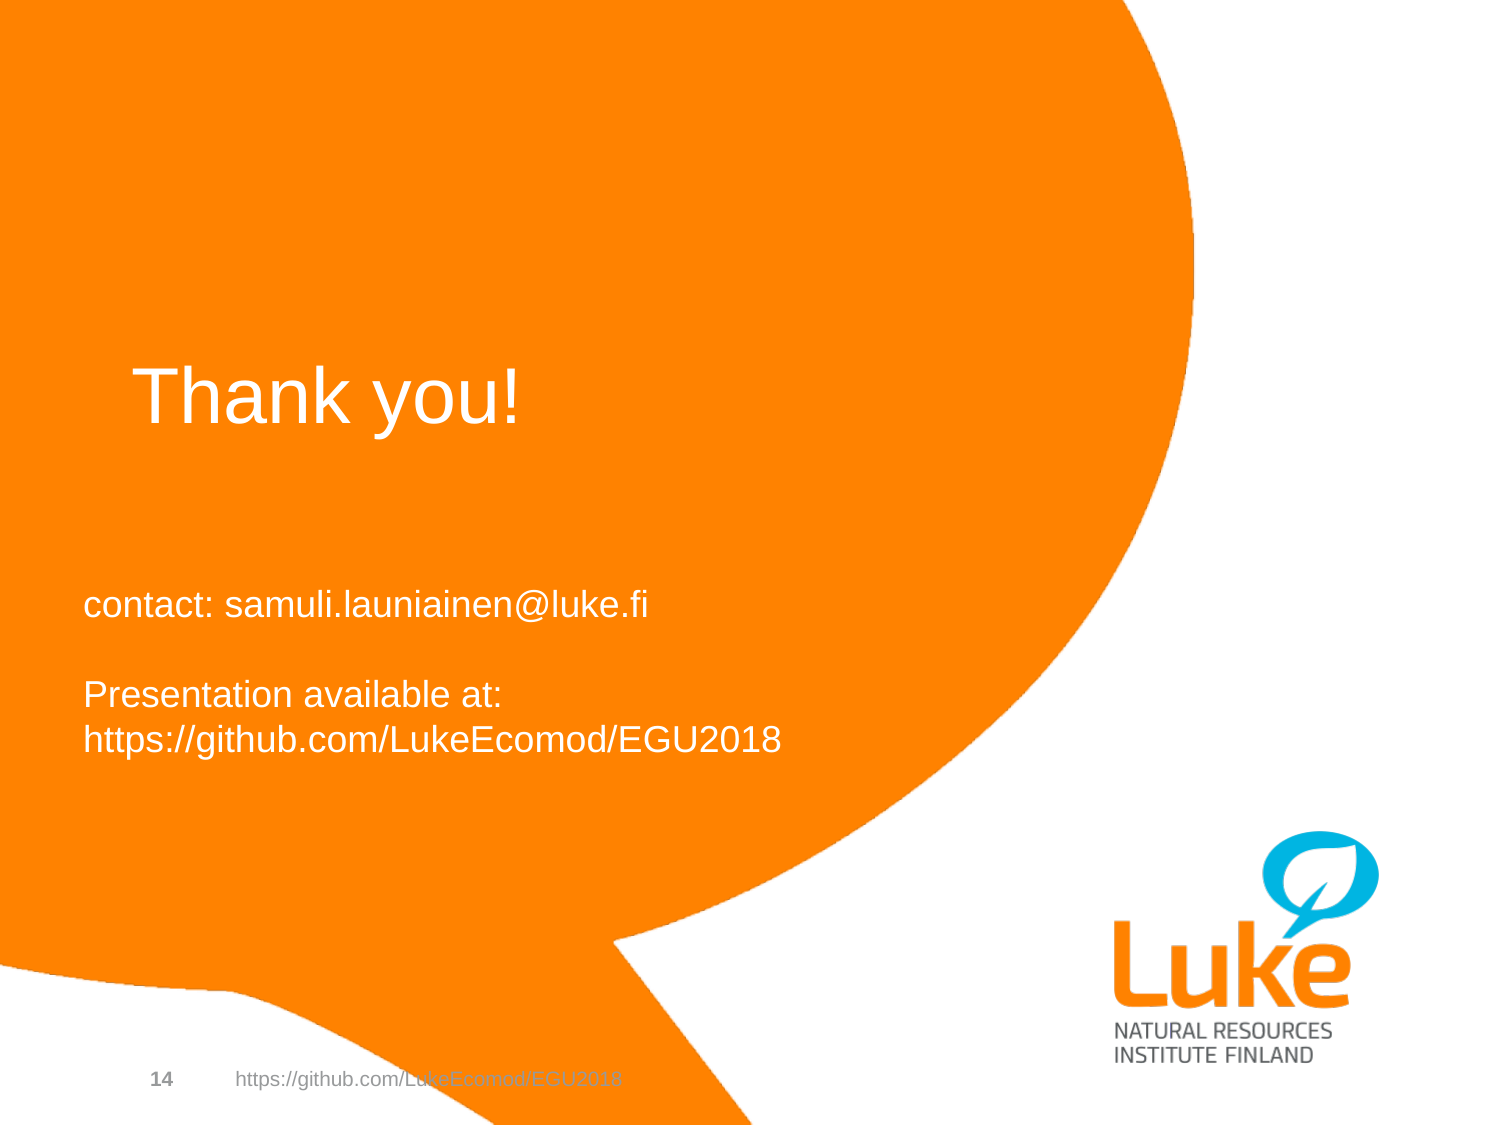

contact: samuli.launiainen@luke.fi

Presentation available at:
https://github.com/LukeEcomod/EGU2018

14
https://github.com/LukeEcomod/EGU2018